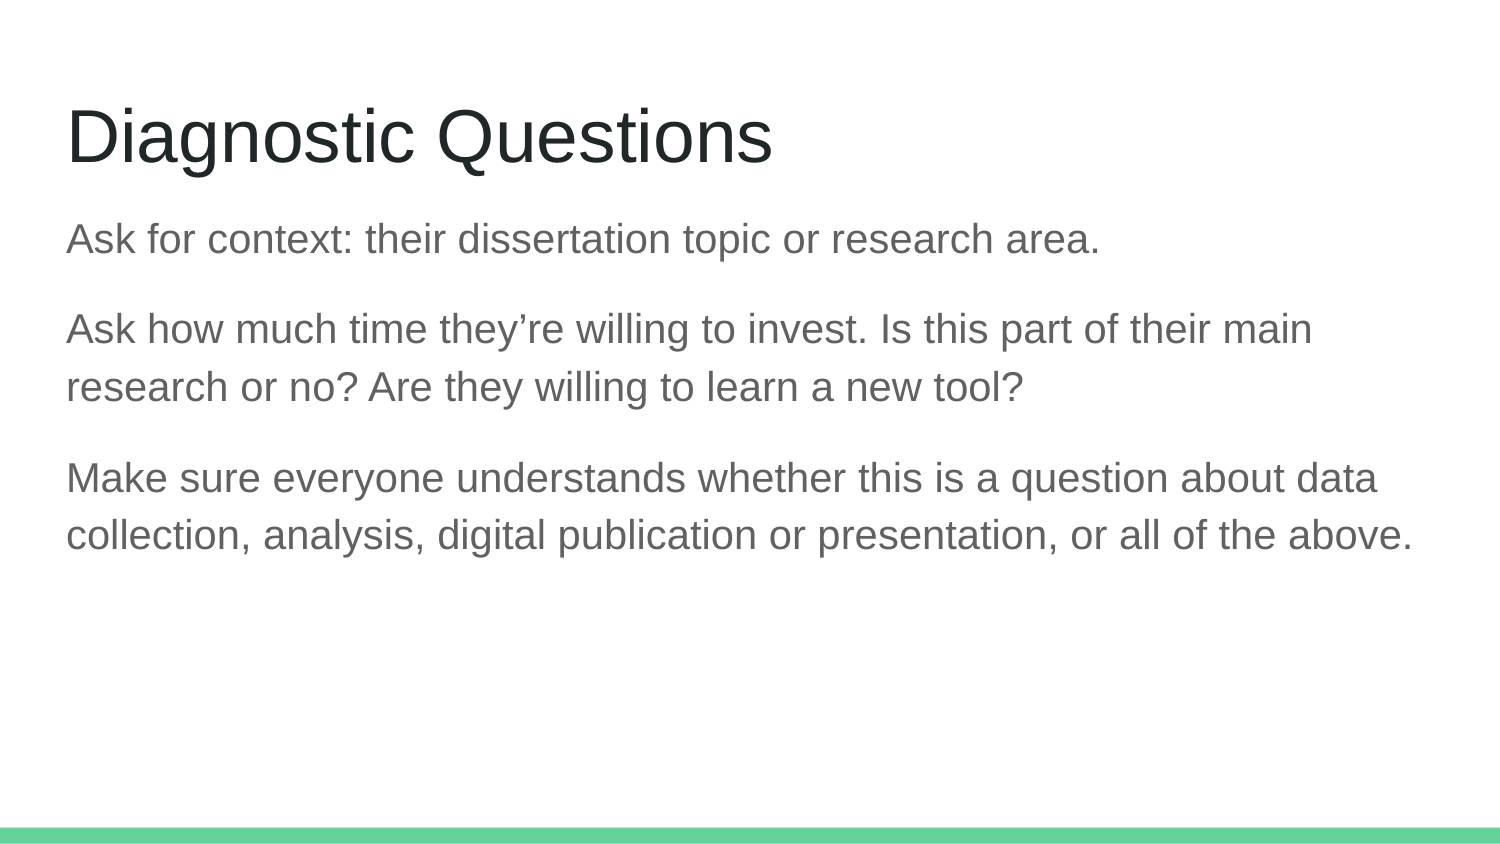

# Diagnostic Questions
Ask for context: their dissertation topic or research area.
Ask how much time they’re willing to invest. Is this part of their main research or no? Are they willing to learn a new tool?
Make sure everyone understands whether this is a question about data collection, analysis, digital publication or presentation, or all of the above.